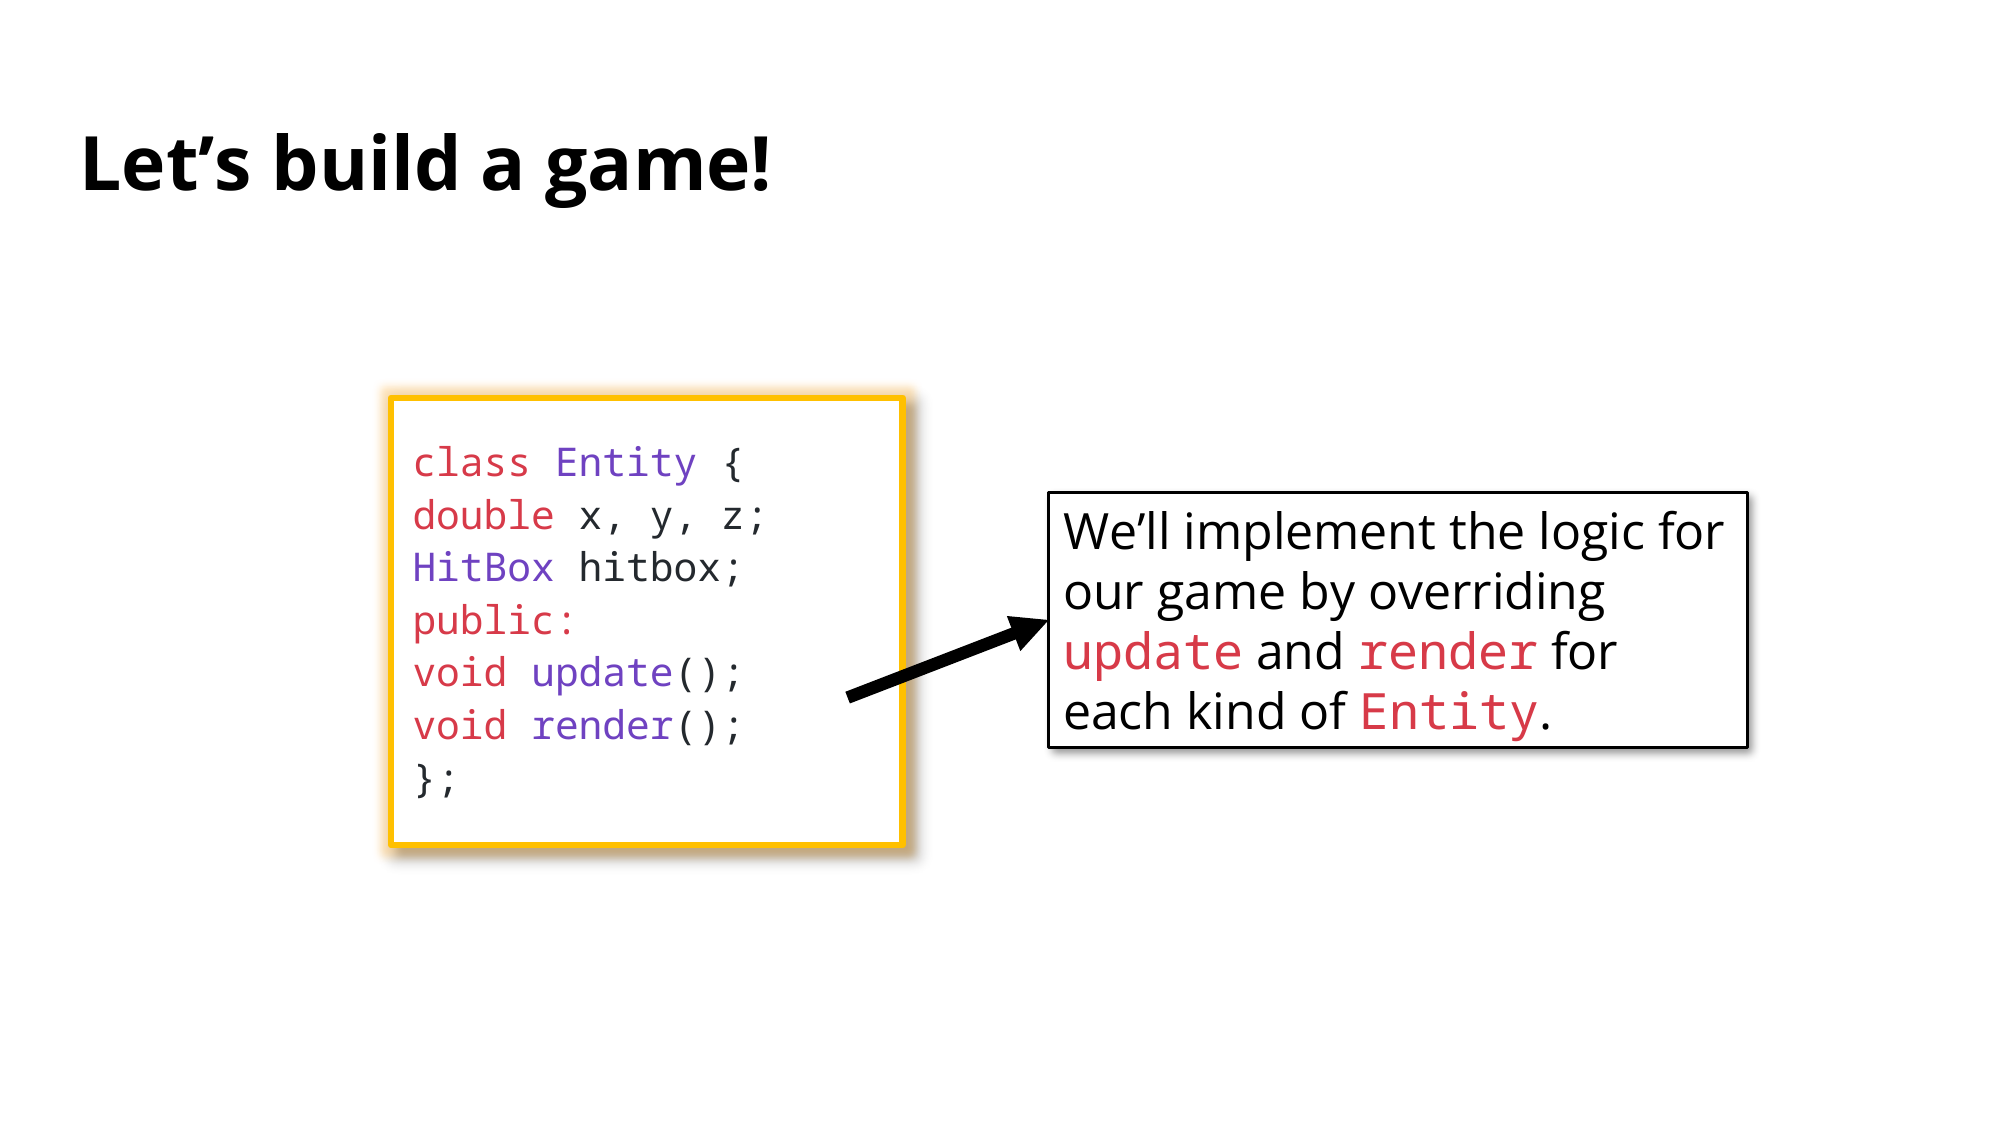

# Let’s build a game!
class Entity {
	double x, y, z;
	HitBox hitbox;
public:
	void update();
	void render();
};
We’ll implement the logic for our game by overriding update and render for each kind of Entity.